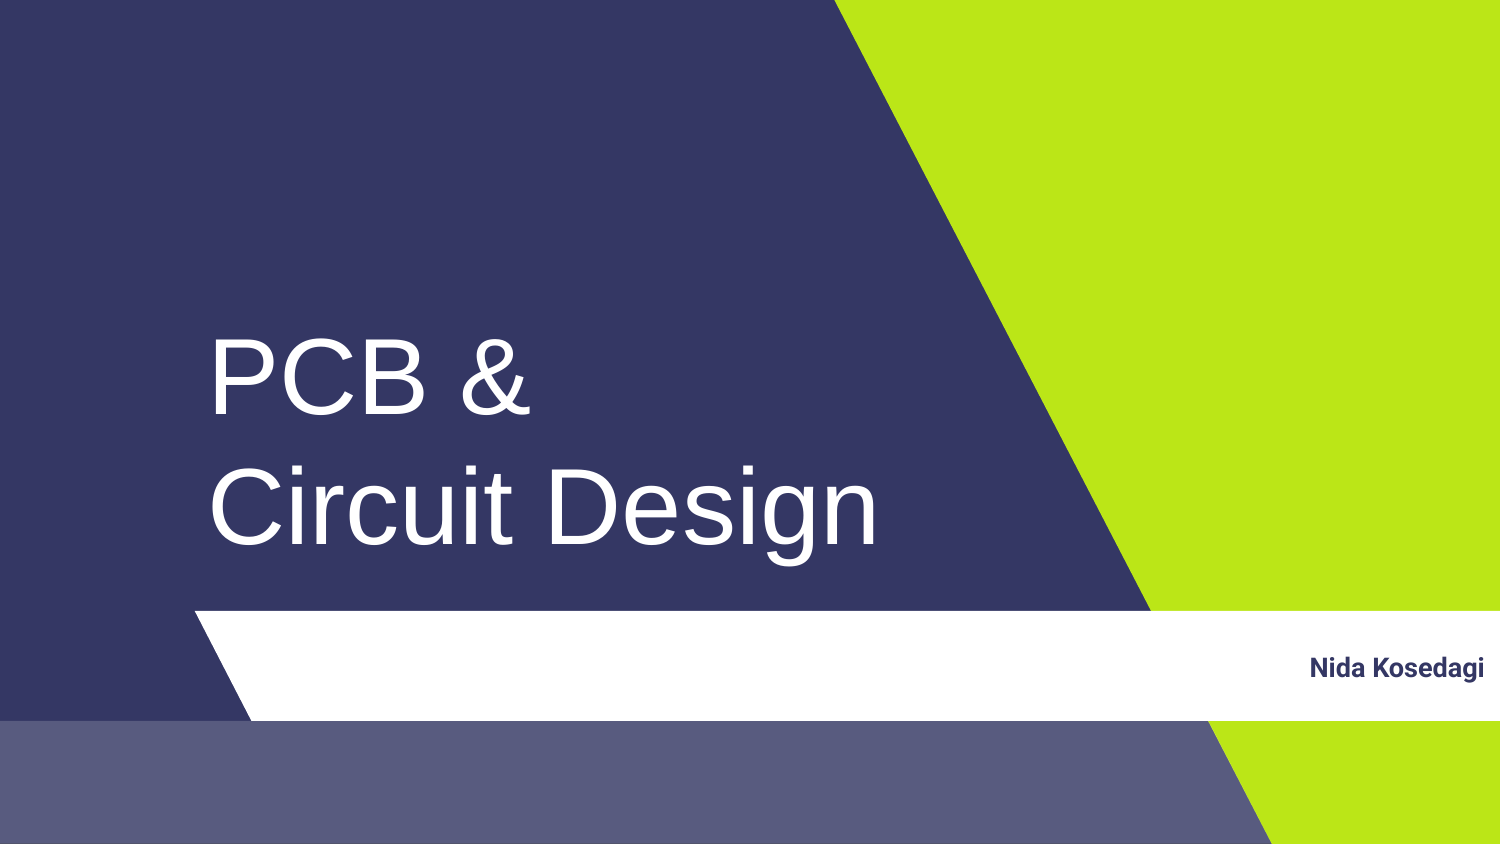

# PCB &
Circuit Design
Nida Kosedagi